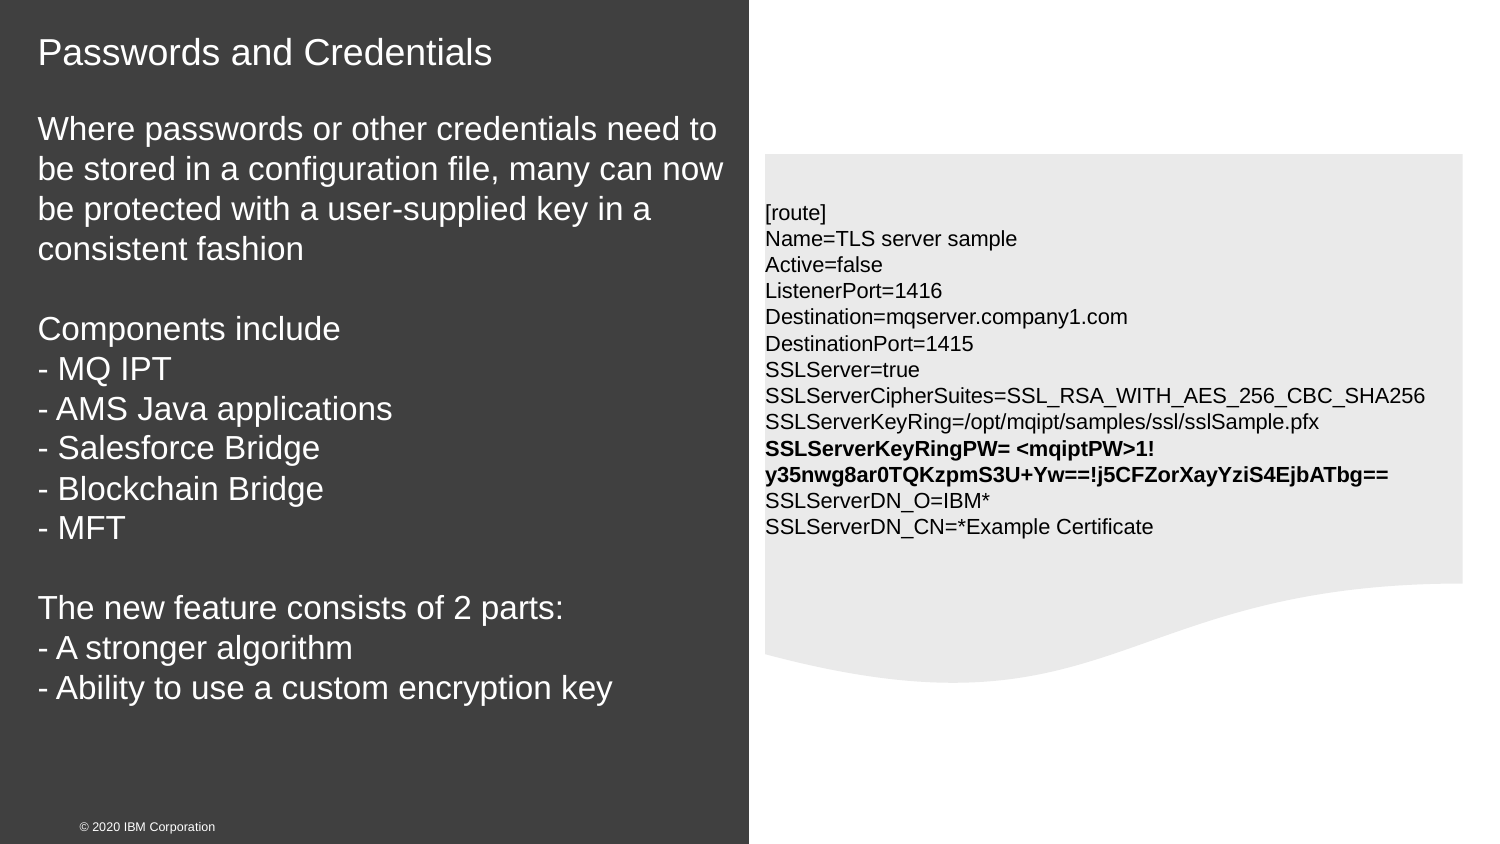

# Passwords and Credentials
Where passwords or other credentials need to be stored in a configuration file, many can now be protected with a user-supplied key in a consistent fashion

Components include
- MQ IPT
- AMS Java applications
- Salesforce Bridge
- Blockchain Bridge
- MFT

The new feature consists of 2 parts:
- A stronger algorithm
- Ability to use a custom encryption key
[route]
Name=TLS server sample
Active=false
ListenerPort=1416
Destination=mqserver.company1.com
DestinationPort=1415
SSLServer=true
SSLServerCipherSuites=SSL_RSA_WITH_AES_256_CBC_SHA256
SSLServerKeyRing=/opt/mqipt/samples/ssl/sslSample.pfx
SSLServerKeyRingPW= <mqiptPW>1!y35nwg8ar0TQKzpmS3U+Yw==!j5CFZorXayYziS4EjbATbg==
SSLServerDN_O=IBM*
SSLServerDN_CN=*Example Certificate

© 2020 IBM Corporation